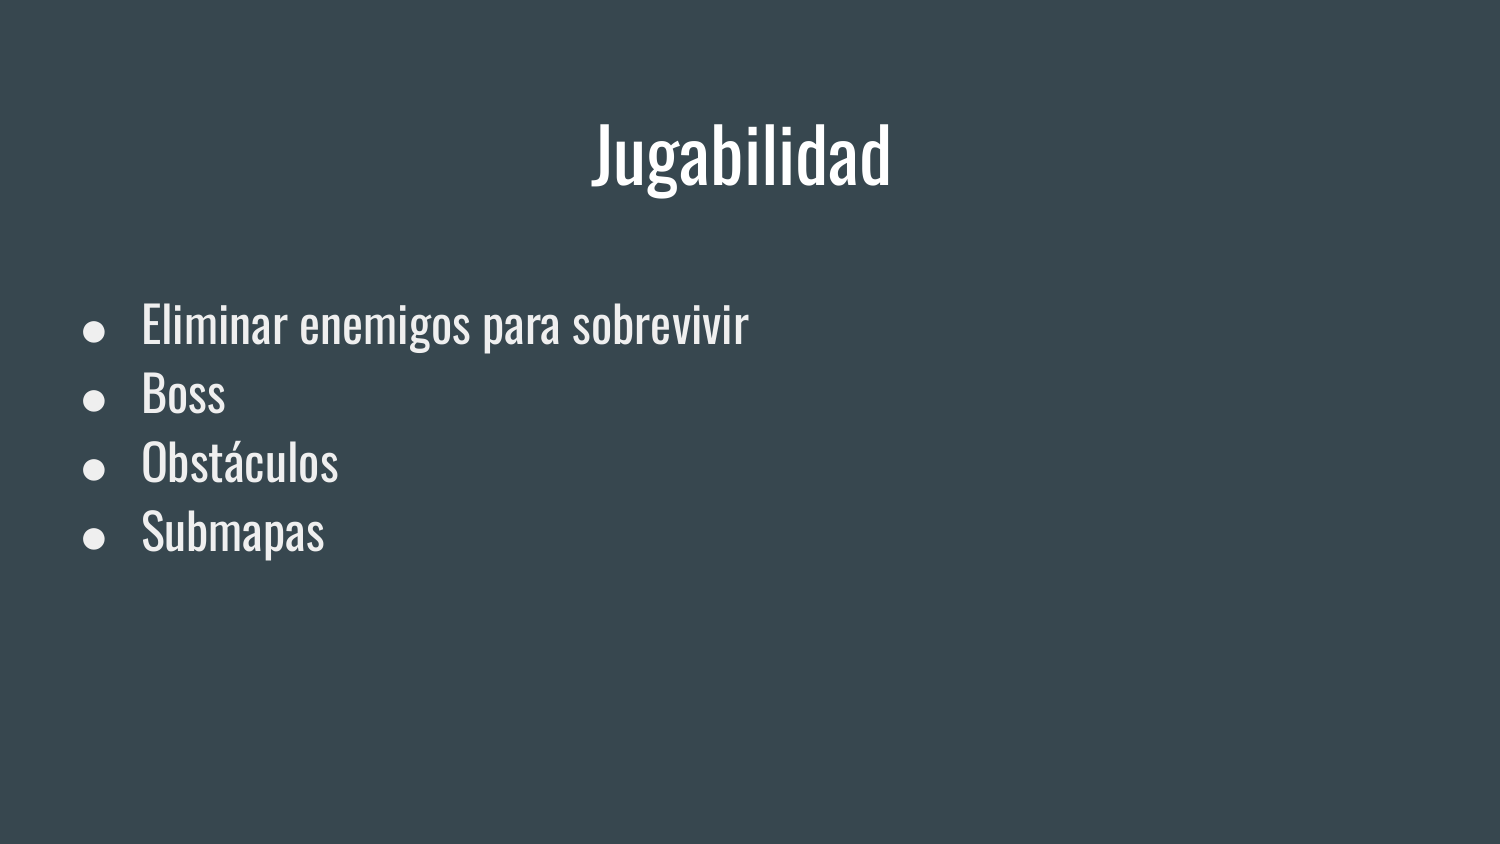

# Jugabilidad
Eliminar enemigos para sobrevivir
Boss
Obstáculos
Submapas